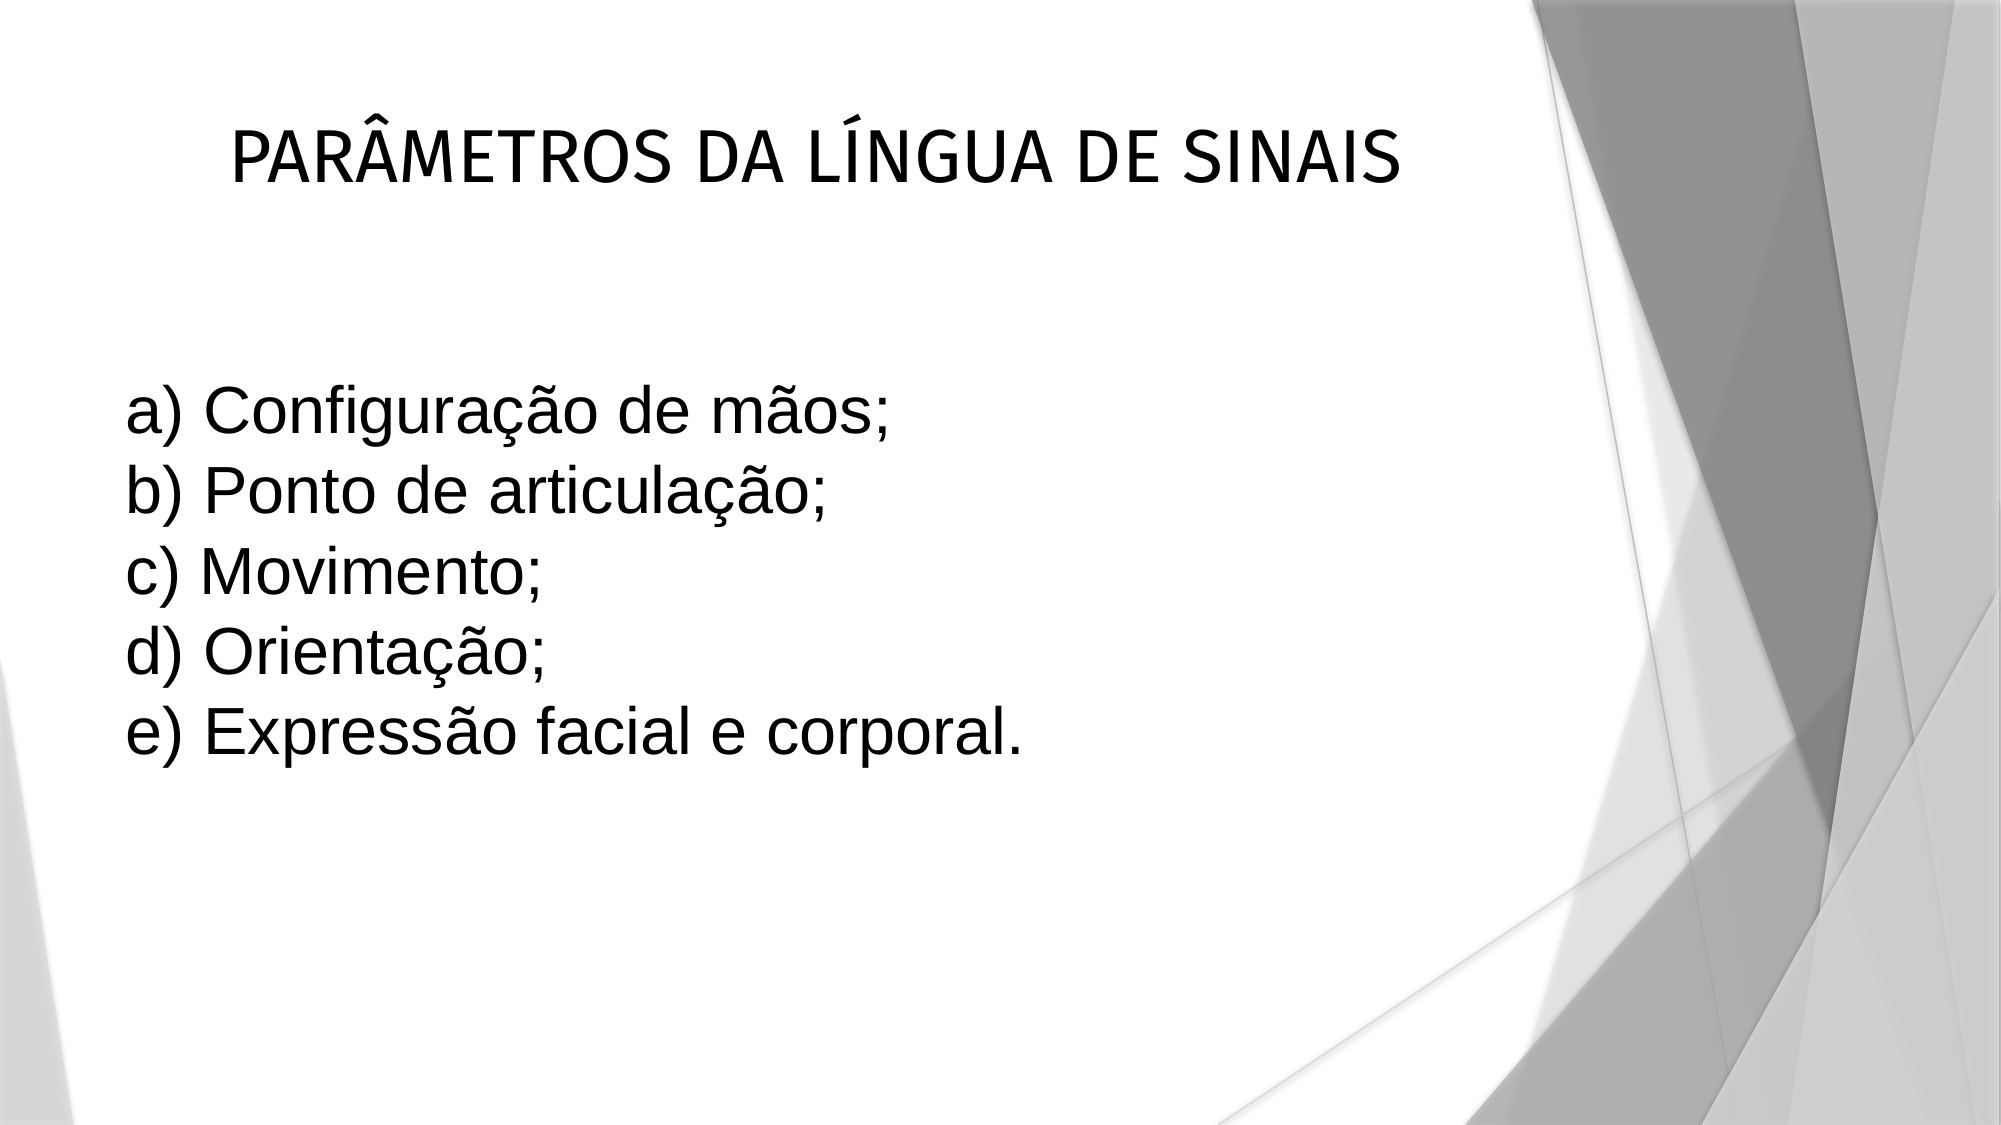

PARÂMETROS DA LÍNGUA DE SINAIS

a) Configuração de mãos;
b) Ponto de articulação;
c) Movimento;
d) Orientação;
e) Expressão facial e corporal.